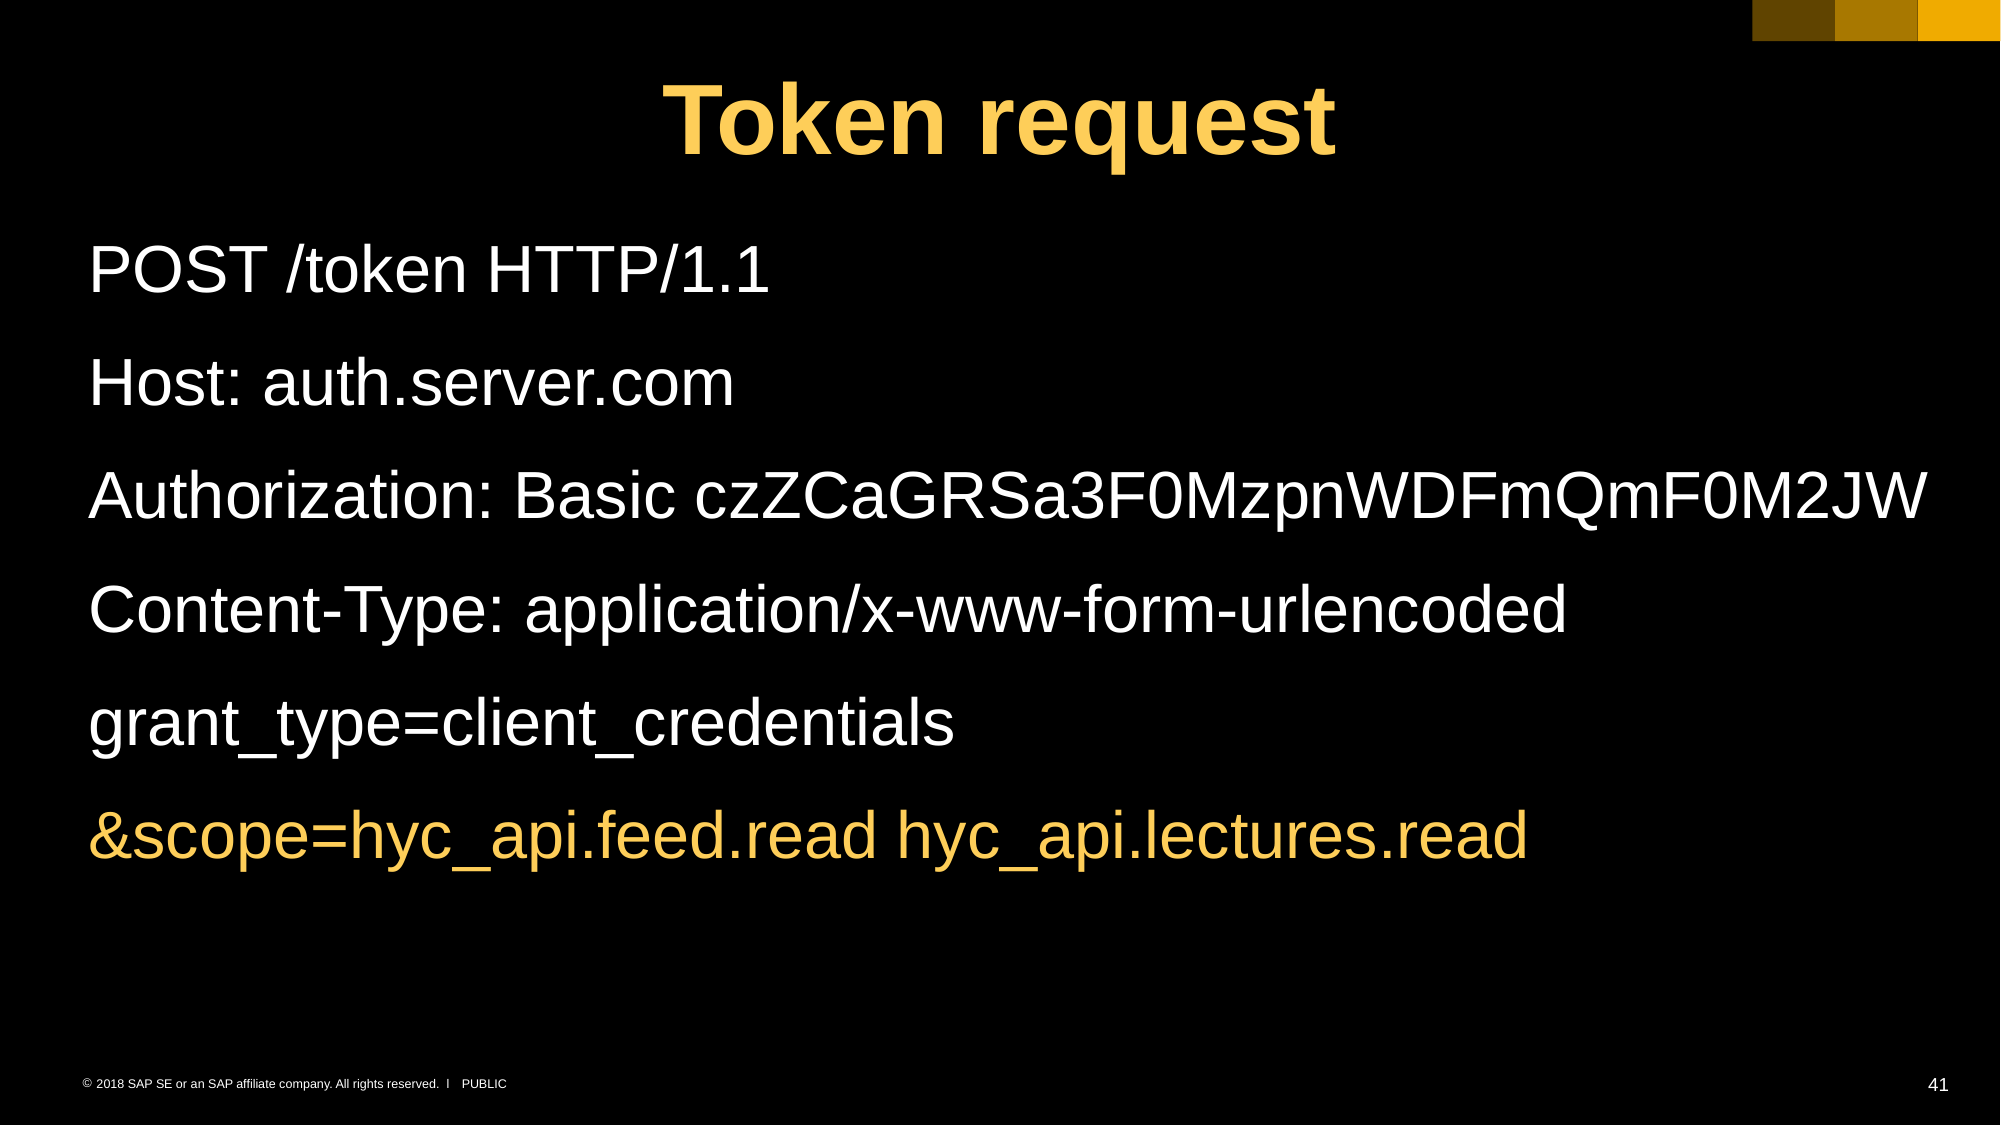

Token request
POST /token HTTP/1.1
Host: auth.server.com
Authorization: Basic czZCaGRSa3F0MzpnWDFmQmF0M2JW
Content-Type: application/x-www-form-urlencoded
grant_type=client_credentials
&scope=hyc_api.feed.read hyc_api.lectures.read